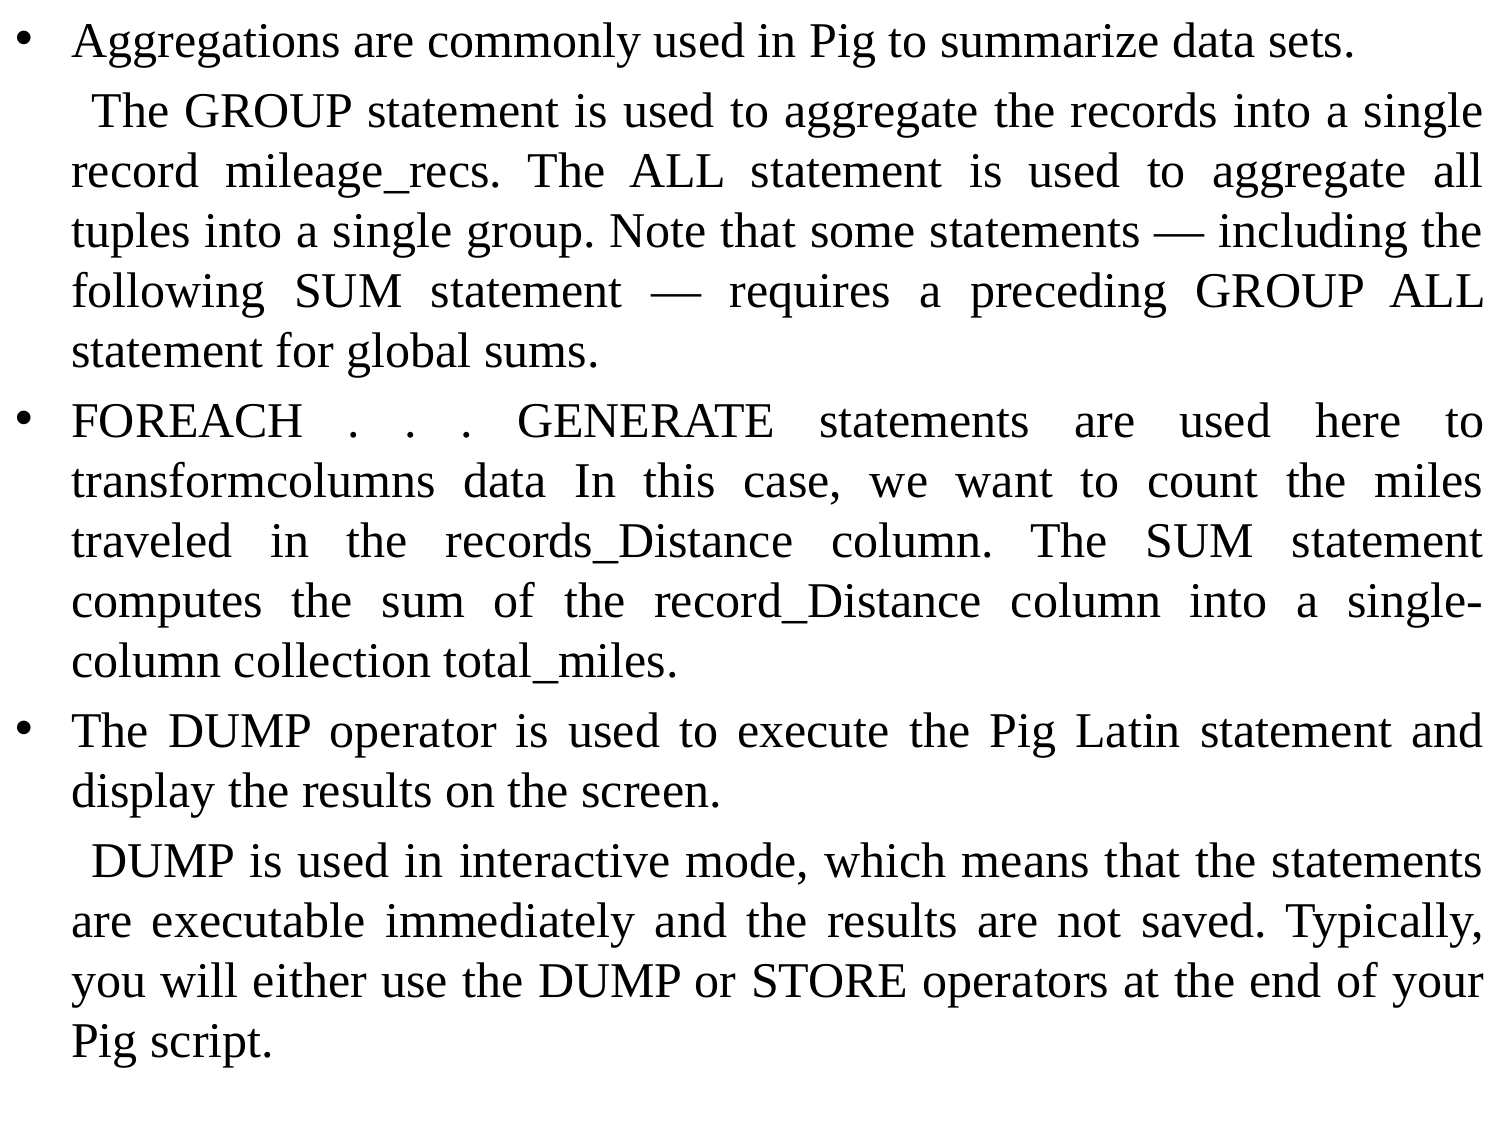

Aggregations are commonly used in Pig to summarize data sets.
     The GROUP statement is used to aggregate the records into a single record mileage_recs. The ALL statement is used to aggregate all tuples into a single group. Note that some statements — including the following SUM statement — requires a preceding GROUP ALL statement for global sums.
FOREACH . . . GENERATE statements are used here to transformcolumns data In this case, we want to count the miles traveled in the records_Distance column. The SUM statement computes the sum of the record_Distance column into a single-column collection total_miles.
The DUMP operator is used to execute the Pig Latin statement and display the results on the screen.
     DUMP is used in interactive mode, which means that the statements are executable immediately and the results are not saved. Typically, you will either use the DUMP or STORE operators at the end of your Pig script.